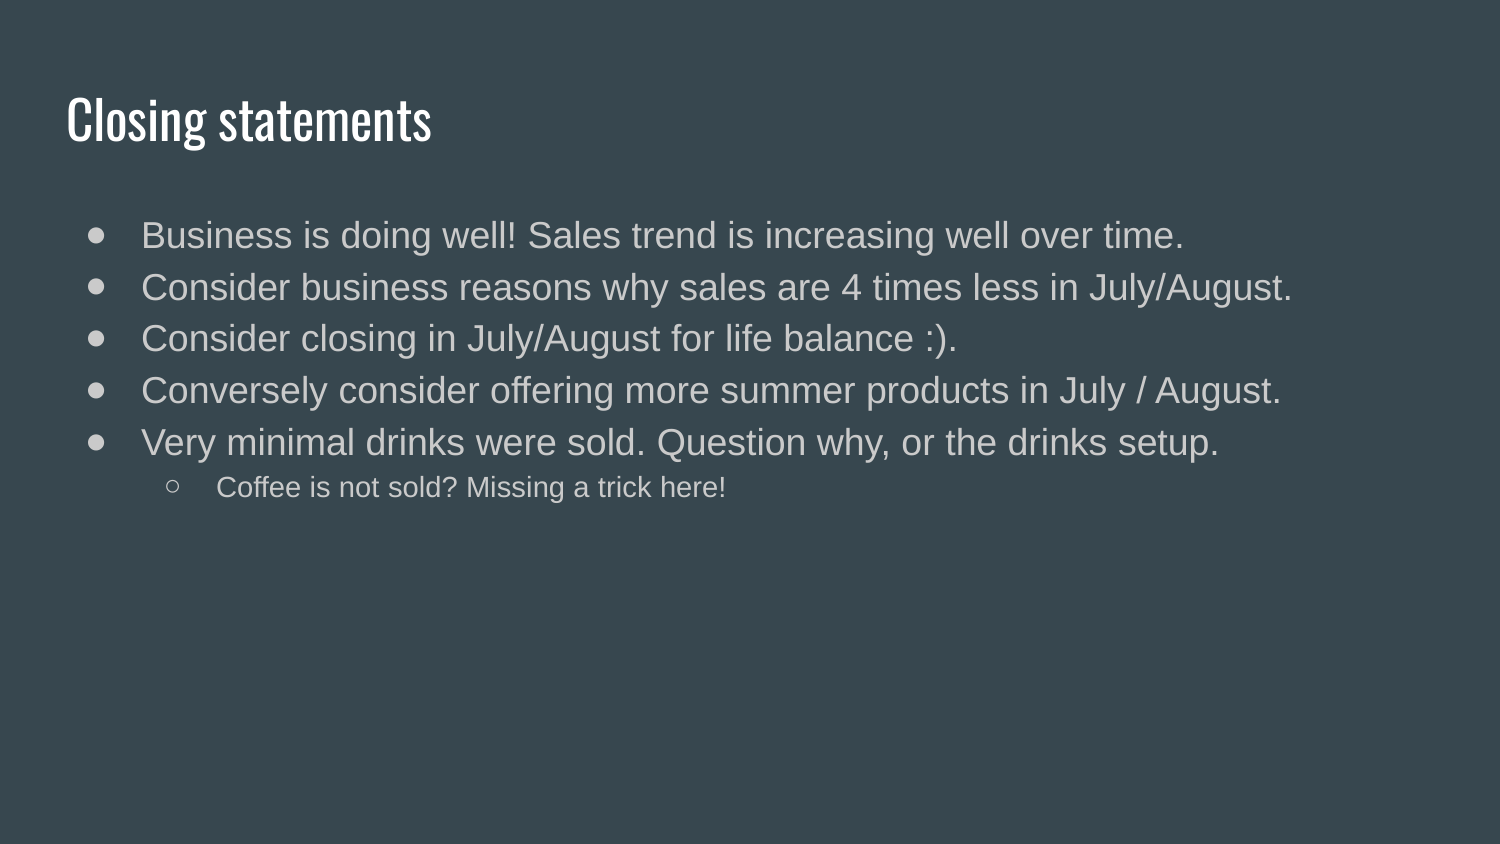

# Closing statements
Business is doing well! Sales trend is increasing well over time.
Consider business reasons why sales are 4 times less in July/August.
Consider closing in July/August for life balance :).
Conversely consider offering more summer products in July / August.
Very minimal drinks were sold. Question why, or the drinks setup.
Coffee is not sold? Missing a trick here!